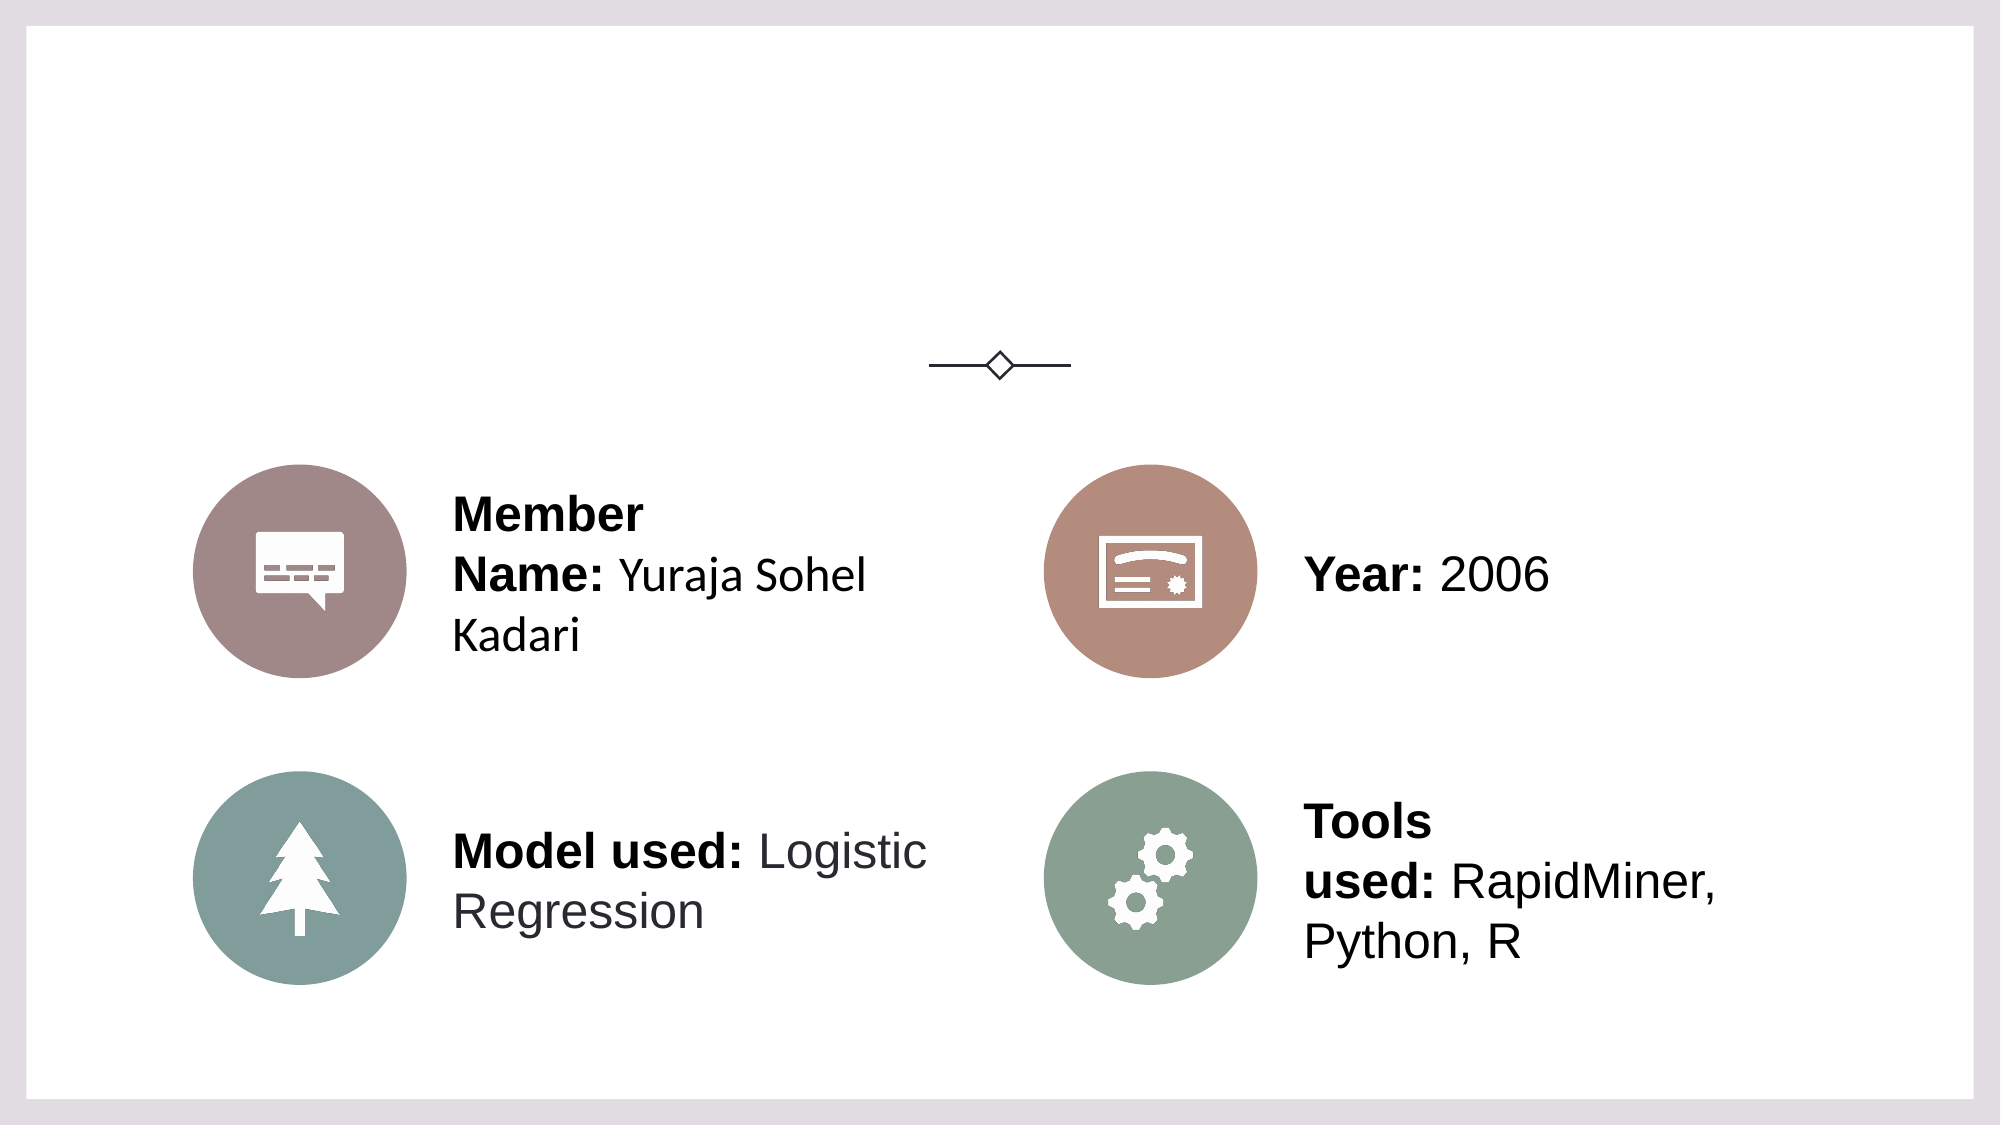

Member Name: Yuraja Sohel Kadari
Year: 2006
Model used: Logistic Regression
Tools used: RapidMiner, Python, R